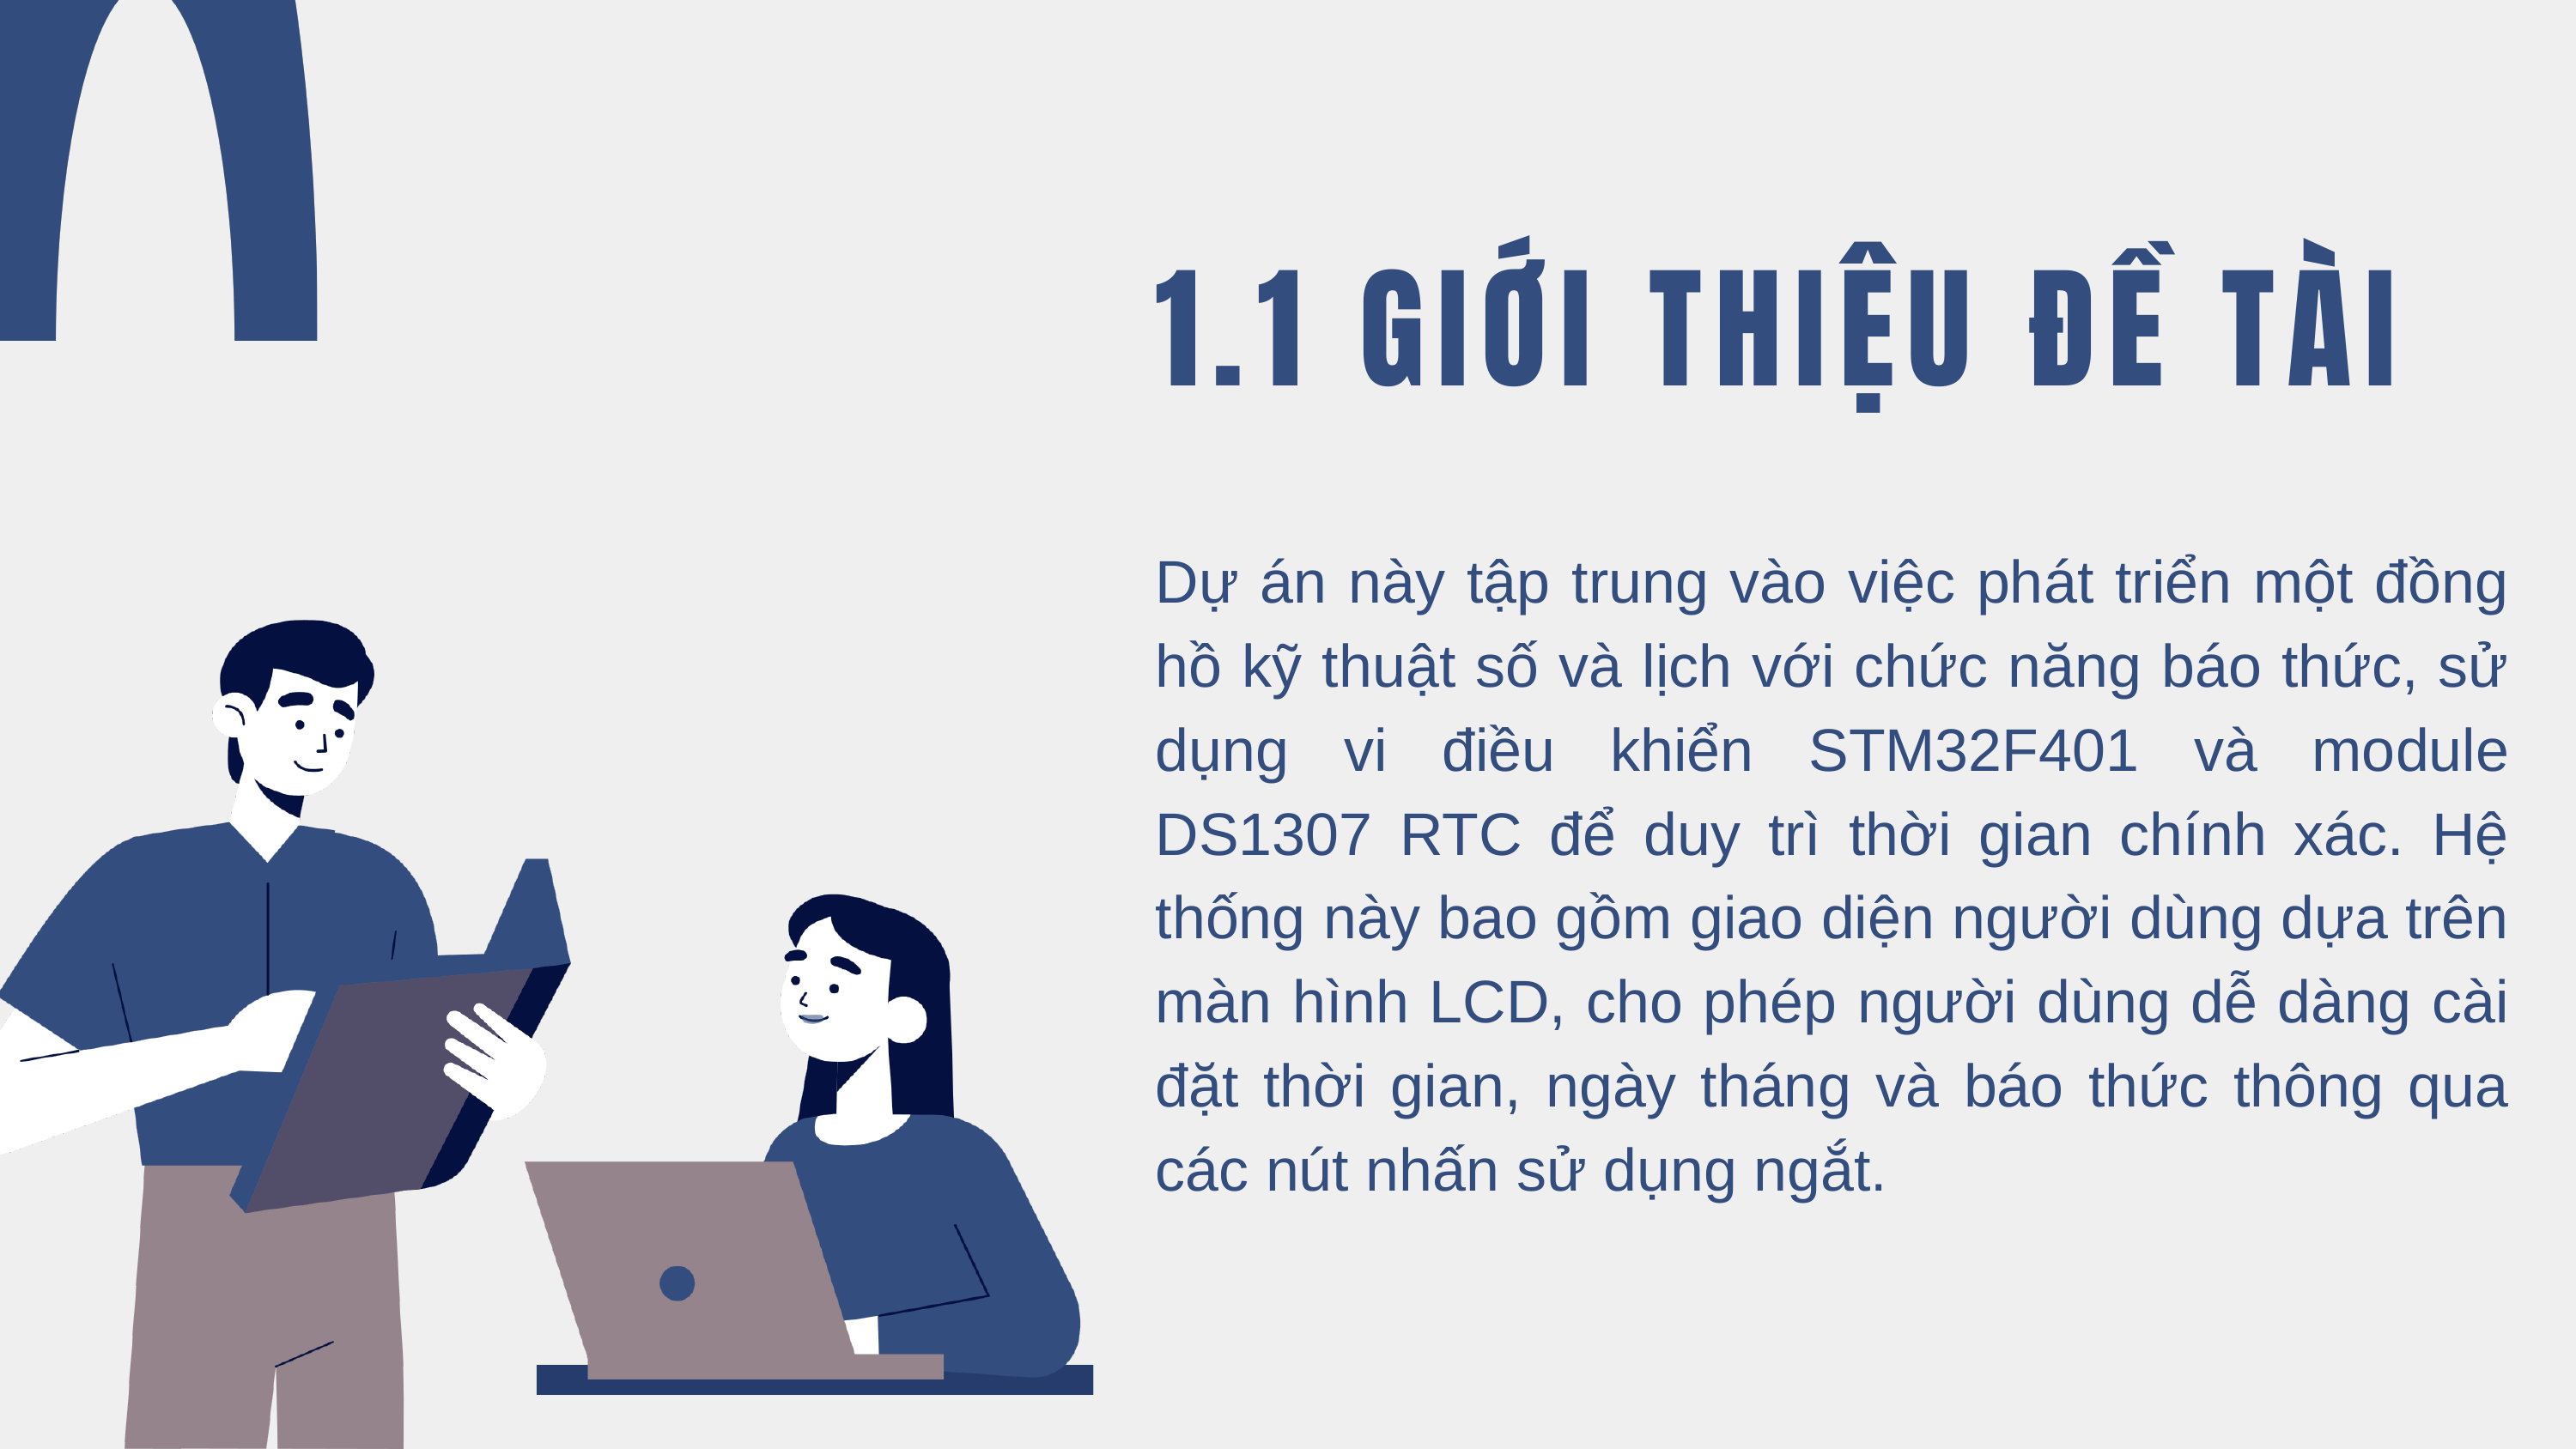

1.1 GIỚI THIỆU ĐỀ TÀI
Dự án này tập trung vào việc phát triển một đồng hồ kỹ thuật số và lịch với chức năng báo thức, sử dụng vi điều khiển STM32F401 và module DS1307 RTC để duy trì thời gian chính xác. Hệ thống này bao gồm giao diện người dùng dựa trên màn hình LCD, cho phép người dùng dễ dàng cài đặt thời gian, ngày tháng và báo thức thông qua các nút nhấn sử dụng ngắt.